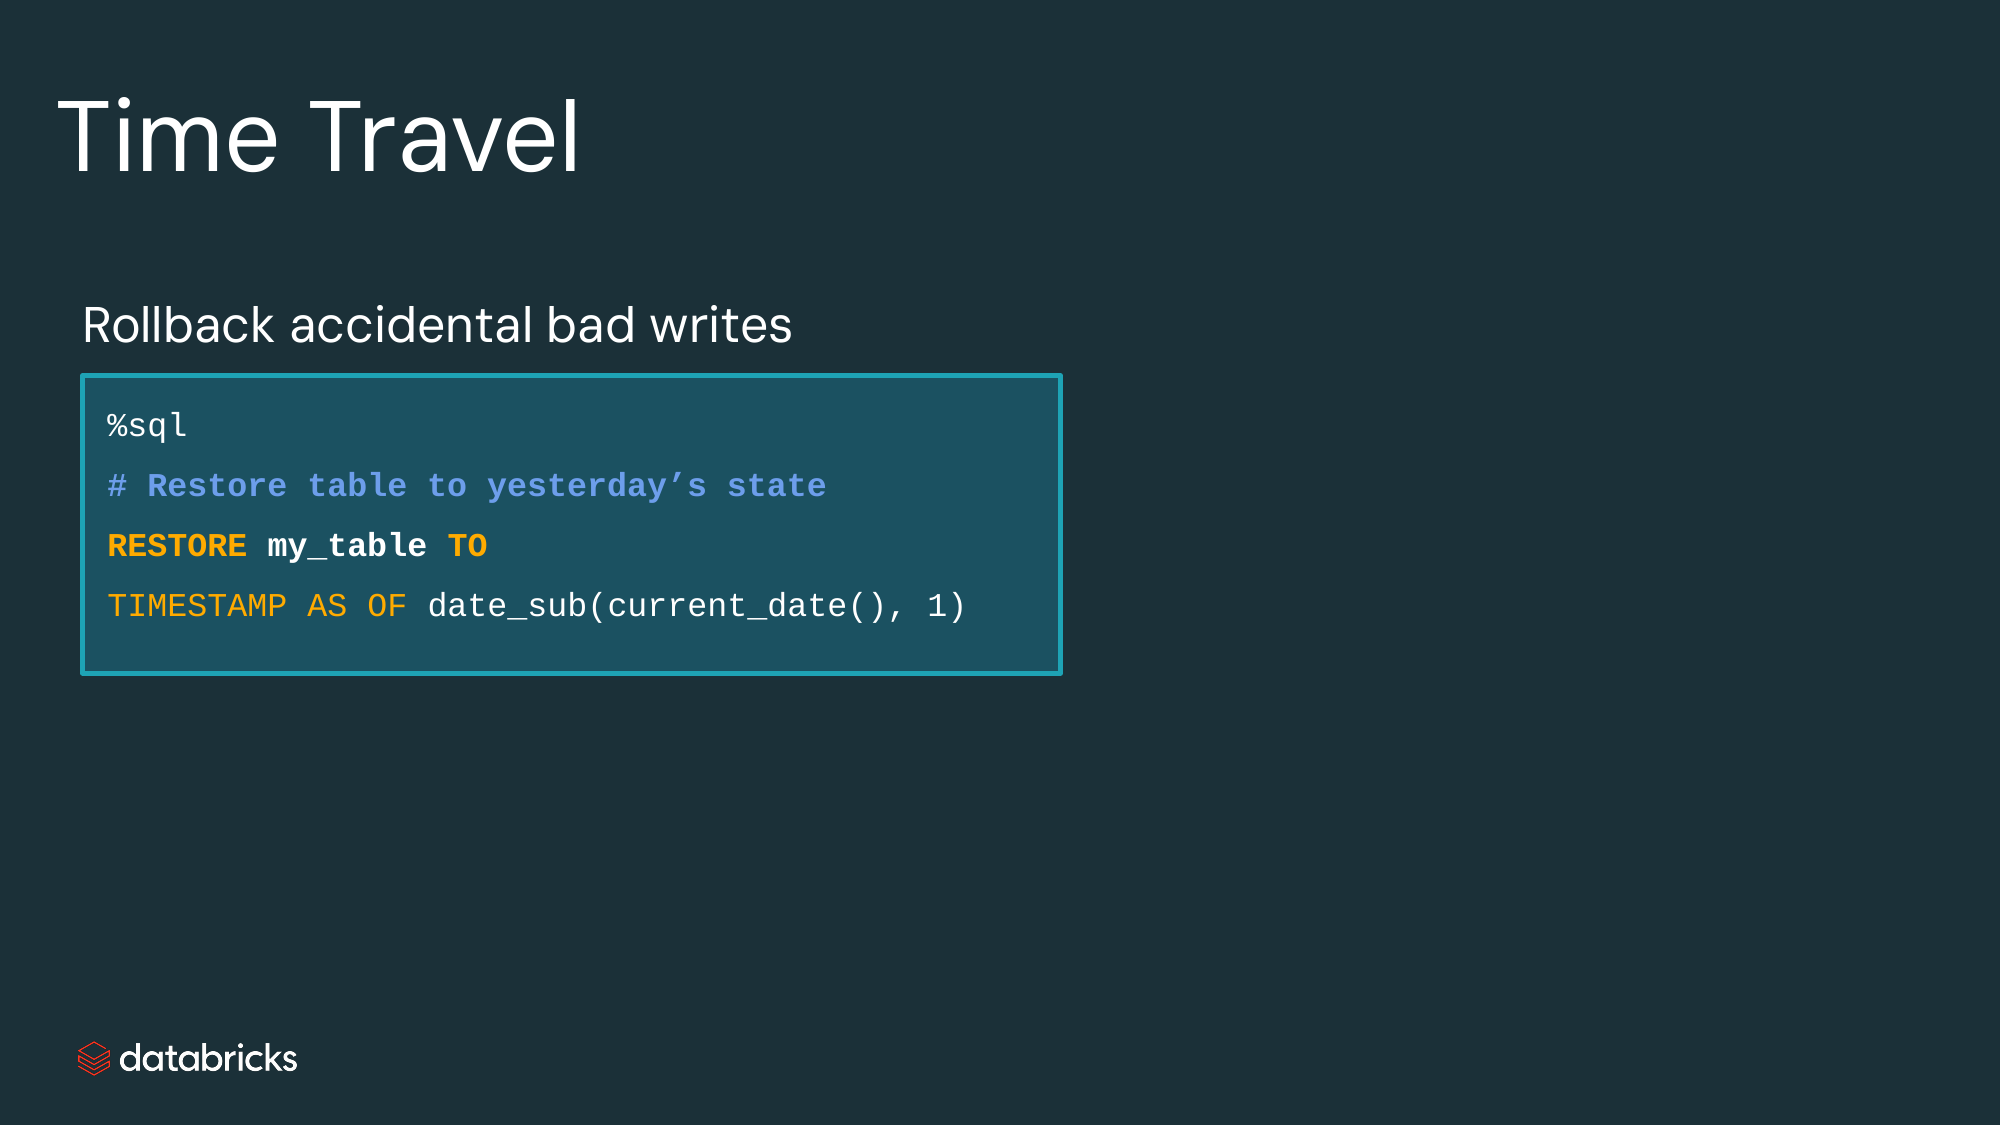

Time Travel
Rollback accidental bad writes
%sql
# Restore table to yesterday’s state
RESTORE my_table TO
TIMESTAMP AS OF date_sub(current_date(), 1)